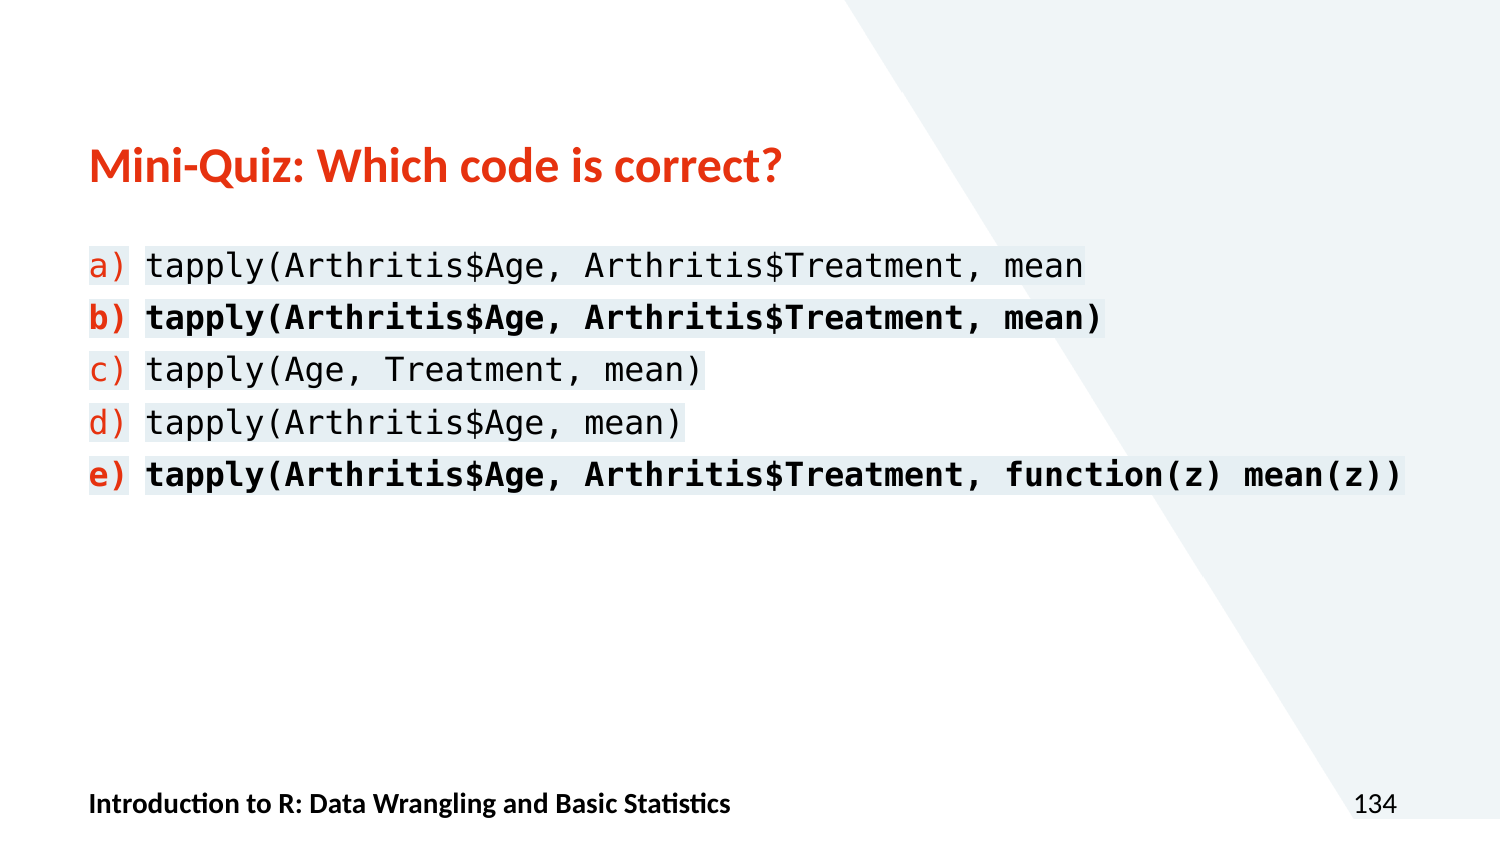

# Mini-Quiz: Which code is correct?
tapply(Arthritis$Age, Arthritis$Treatment, mean
tapply(Arthritis$Age, Arthritis$Treatment, mean)
tapply(Age, Treatment, mean)
tapply(Arthritis$Age, mean)
tapply(Arthritis$Age, Arthritis$Treatment, function(z) mean(z))

Introduction to R: Data Wrangling and Basic Statistics
134